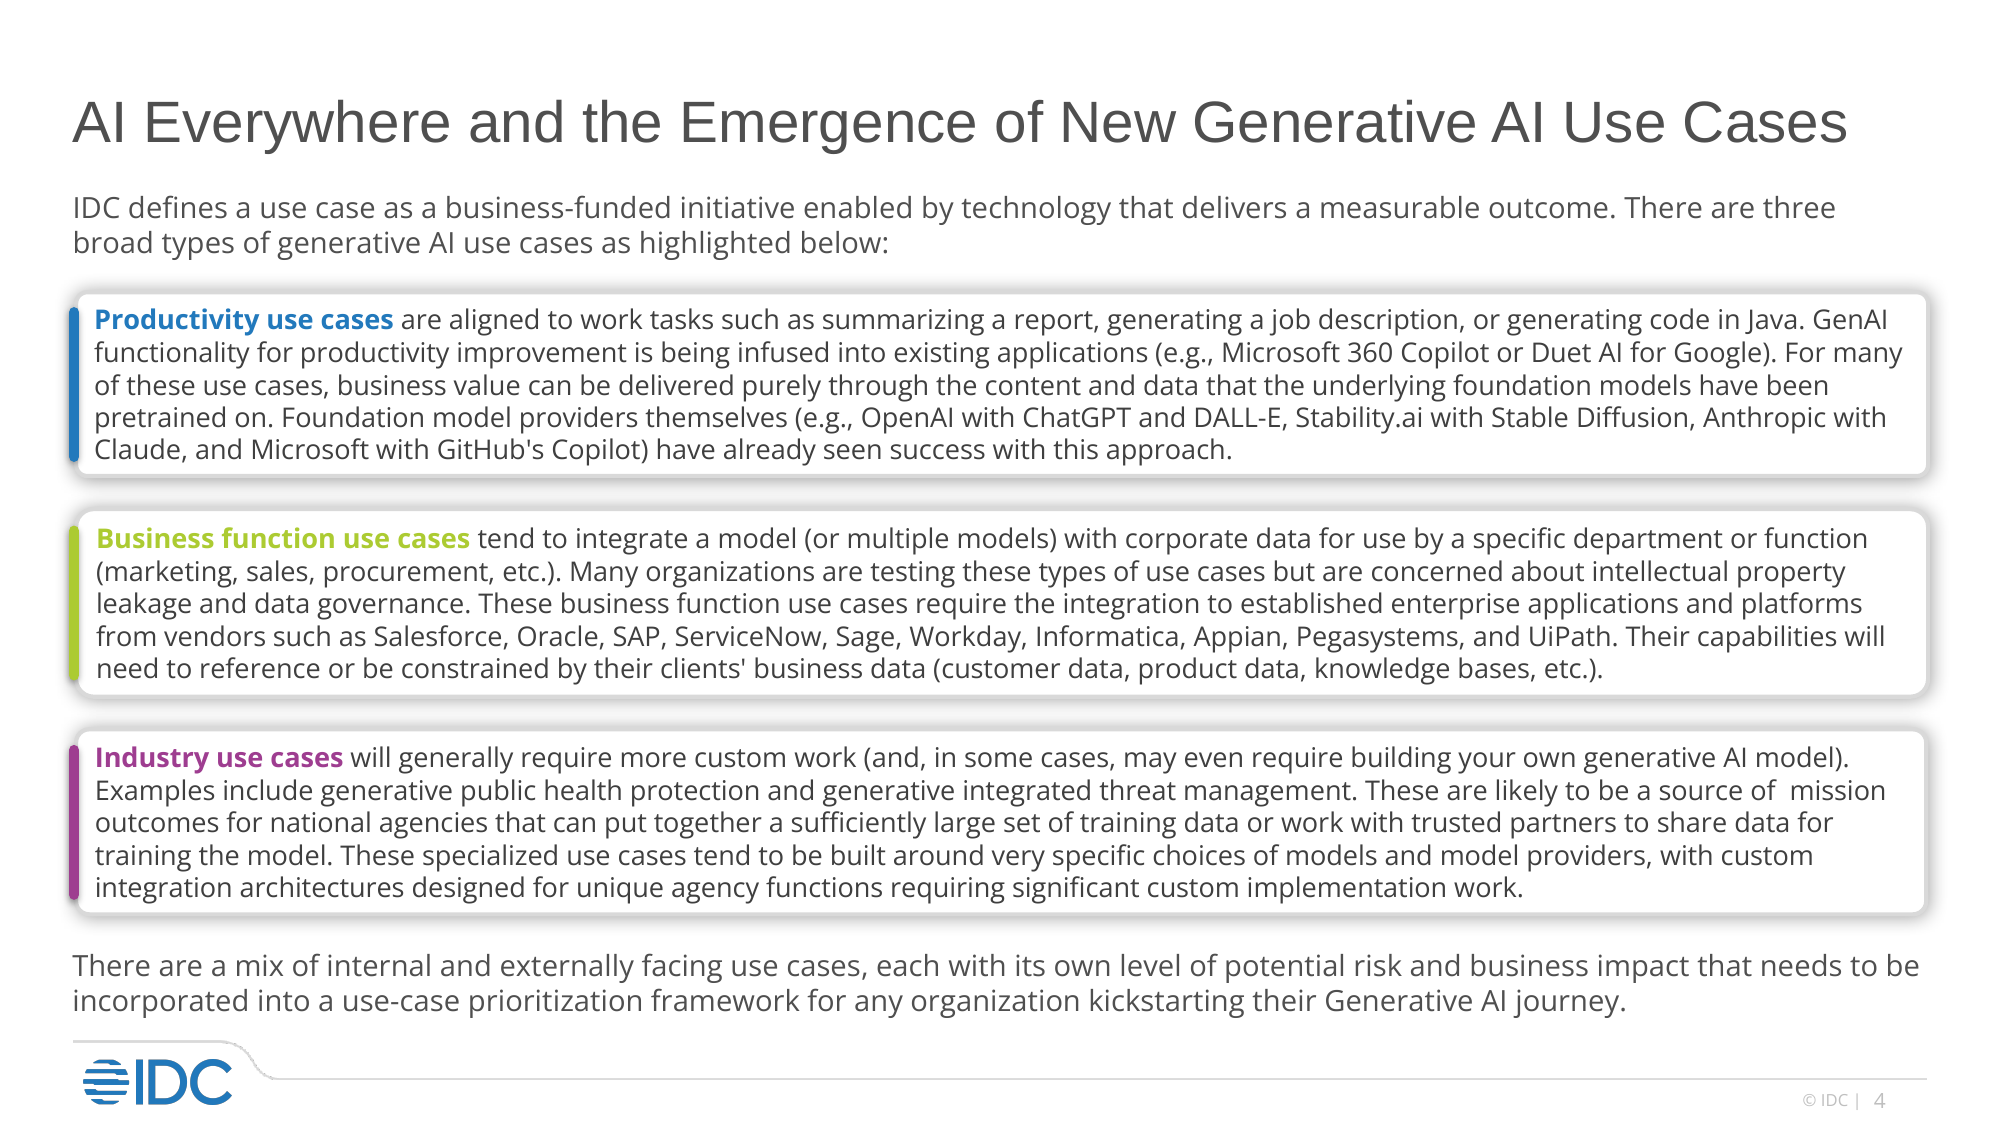

# AI Everywhere and the Emergence of New Generative AI Use Cases
IDC defines a use case as a business-funded initiative enabled by technology that delivers a measurable outcome. There are three broad types of generative AI use cases as highlighted below:
Productivity use cases are aligned to work tasks such as summarizing a report, generating a job description, or generating code in Java. GenAI functionality for productivity improvement is being infused into existing applications (e.g., Microsoft 360 Copilot or Duet AI for Google). For many of these use cases, business value can be delivered purely through the content and data that the underlying foundation models have been pretrained on. Foundation model providers themselves (e.g., OpenAI with ChatGPT and DALL-E, Stability.ai with Stable Diffusion, Anthropic with Claude, and Microsoft with GitHub's Copilot) have already seen success with this approach.
Business function use cases tend to integrate a model (or multiple models) with corporate data for use by a specific department or function (marketing, sales, procurement, etc.). Many organizations are testing these types of use cases but are concerned about intellectual property leakage and data governance. These business function use cases require the integration to established enterprise applications and platforms from vendors such as Salesforce, Oracle, SAP, ServiceNow, Sage, Workday, Informatica, Appian, Pegasystems, and UiPath. Their capabilities will need to reference or be constrained by their clients' business data (customer data, product data, knowledge bases, etc.).
Industry use cases will generally require more custom work (and, in some cases, may even require building your own generative AI model). Examples include generative public health protection and generative integrated threat management. These are likely to be a source of  mission outcomes for national agencies that can put together a sufficiently large set of training data or work with trusted partners to share data for training the model. These specialized use cases tend to be built around very specific choices of models and model providers, with custom integration architectures designed for unique agency functions requiring significant custom implementation work.
There are a mix of internal and externally facing use cases, each with its own level of potential risk and business impact that needs to be incorporated into a use-case prioritization framework for any organization kickstarting their Generative AI journey.